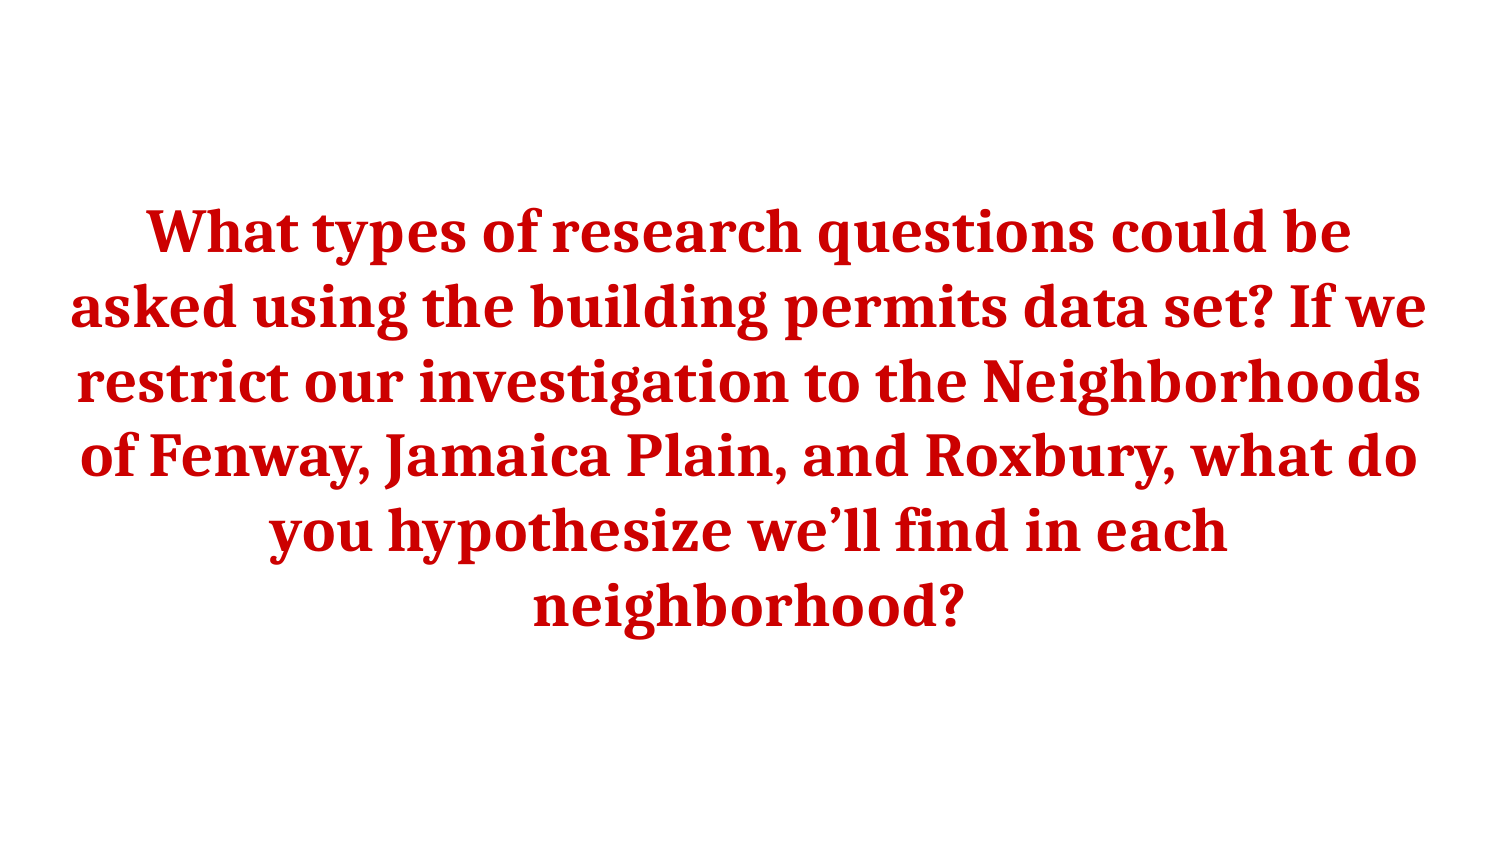

# What types of research questions could be asked using the building permits data set? If we restrict our investigation to the Neighborhoods of Fenway, Jamaica Plain, and Roxbury, what do you hypothesize we’ll find in each neighborhood?